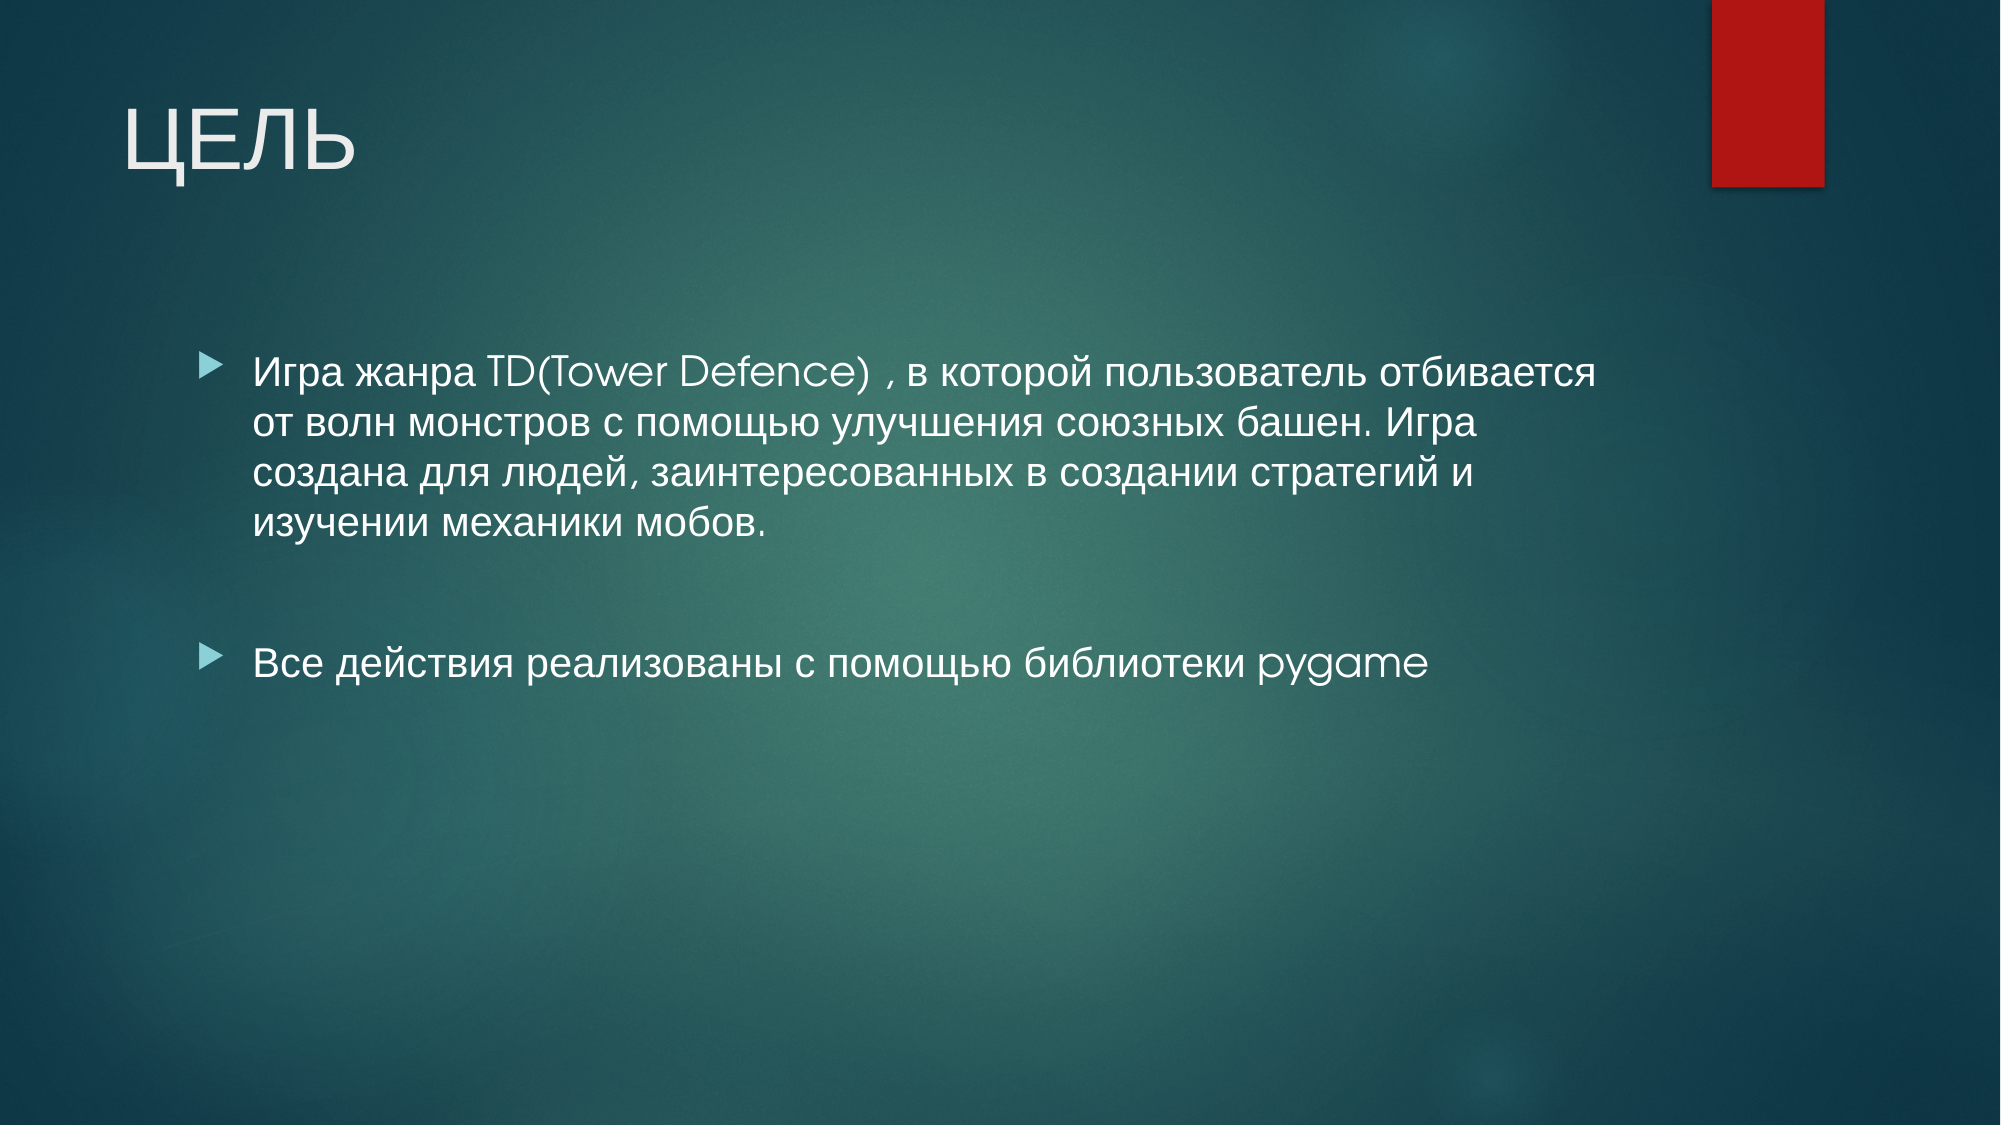

# ЦЕЛЬ
Игра жанра TD(Tower Defence) , в которой пользователь отбивается от волн монстров с помощью улучшения союзных башен. Игра создана для людей, заинтересованных в создании стратегий и изучении механики мобов.

Все действия реализованы с помощью библиотеки pygame